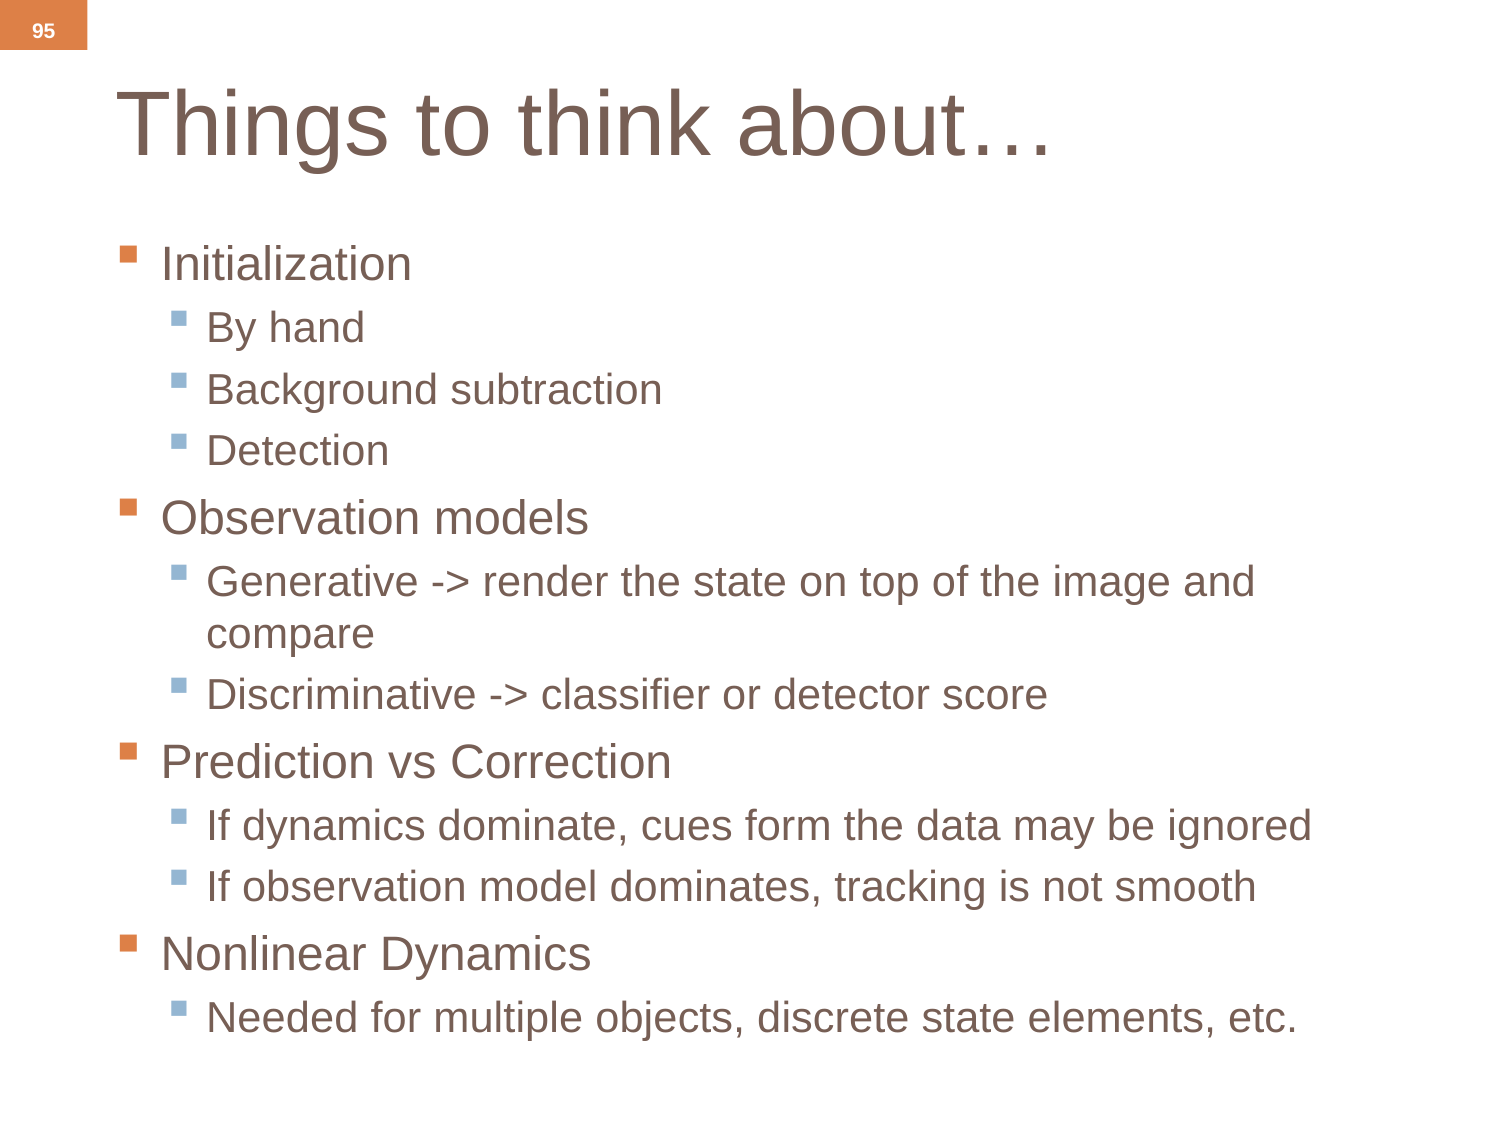

95
# Things to think about…
Initialization
By hand
Background subtraction
Detection
Observation models
Generative -> render the state on top of the image and compare
Discriminative -> classifier or detector score
Prediction vs Correction
If dynamics dominate, cues form the data may be ignored
If observation model dominates, tracking is not smooth
Nonlinear Dynamics
Needed for multiple objects, discrete state elements, etc.